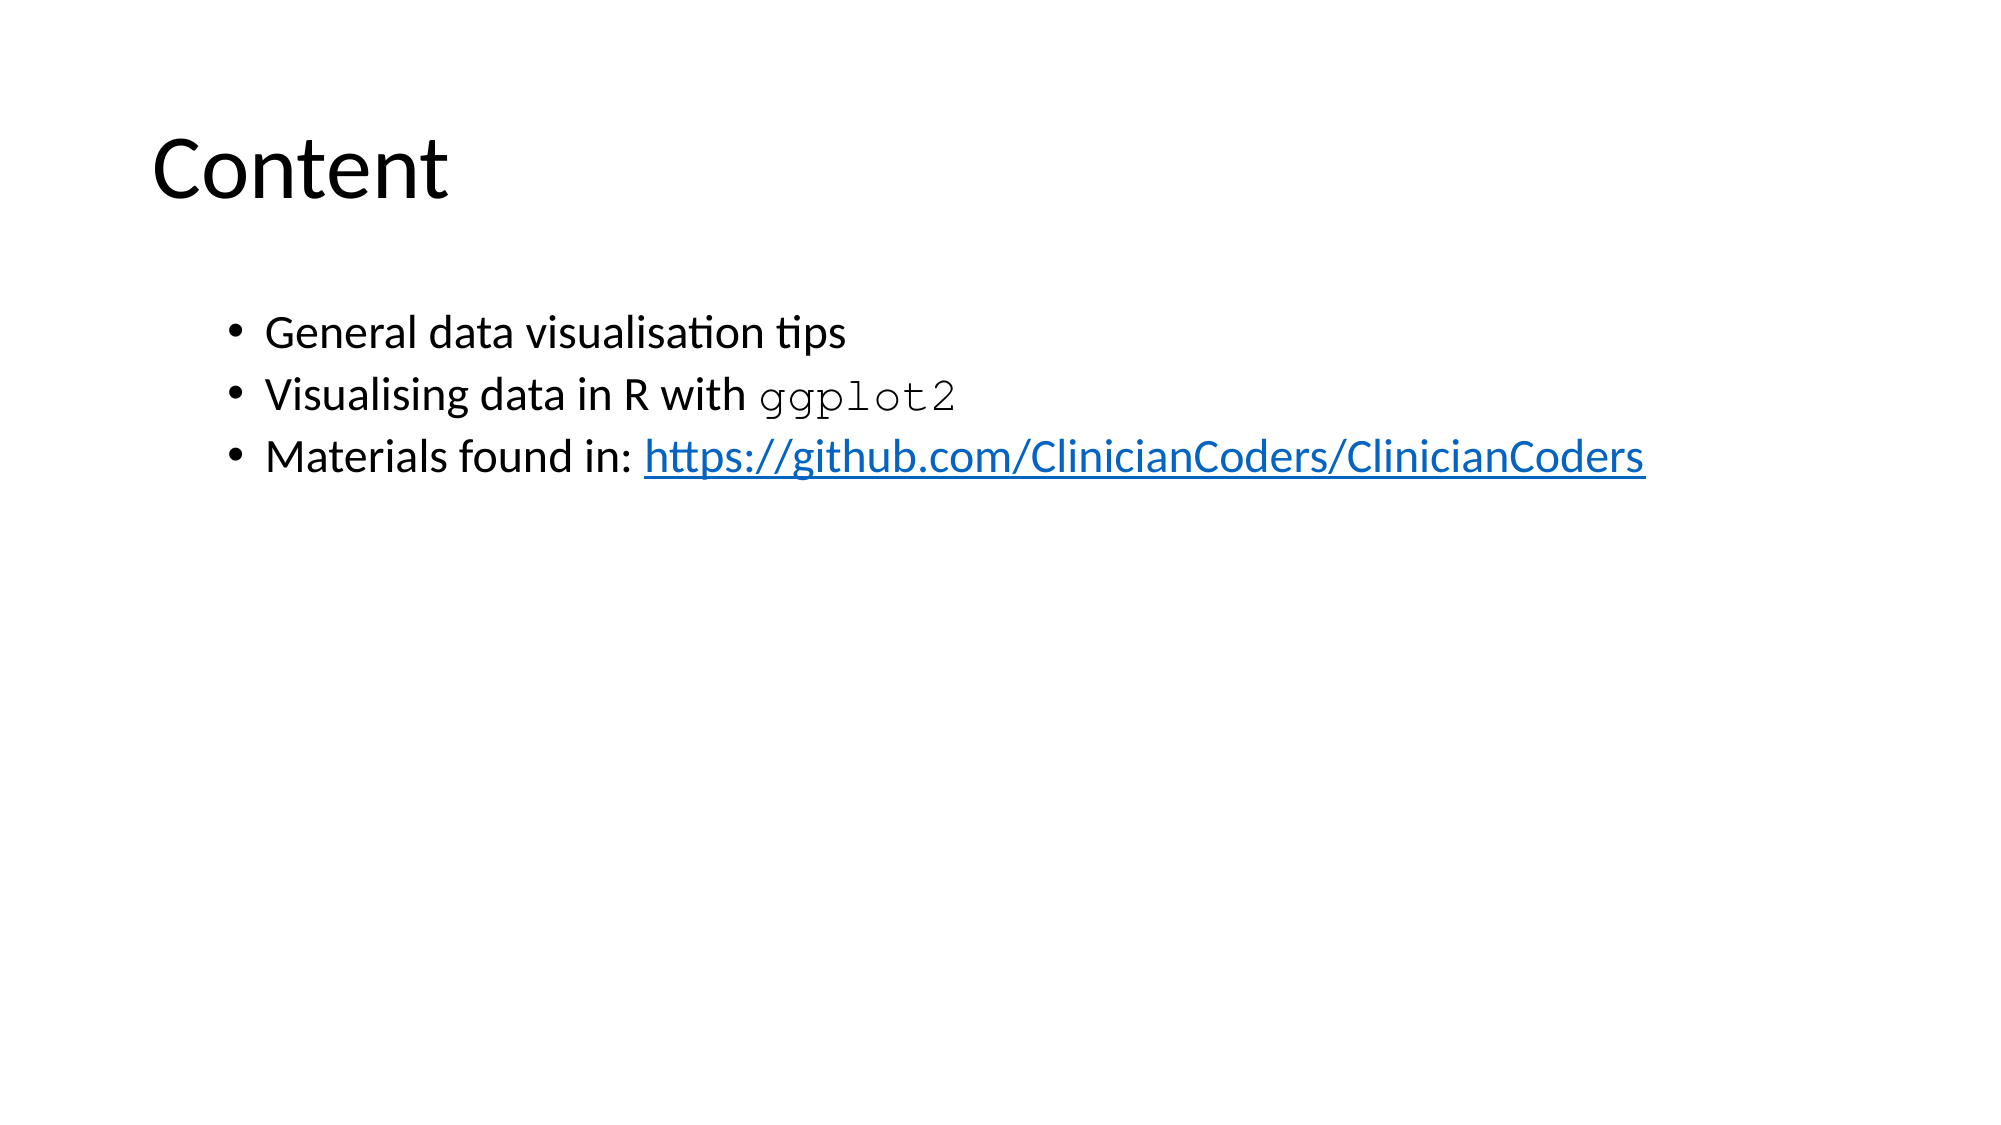

# Content
General data visualisation tips
Visualising data in R with ggplot2
Materials found in: https://github.com/ClinicianCoders/ClinicianCoders